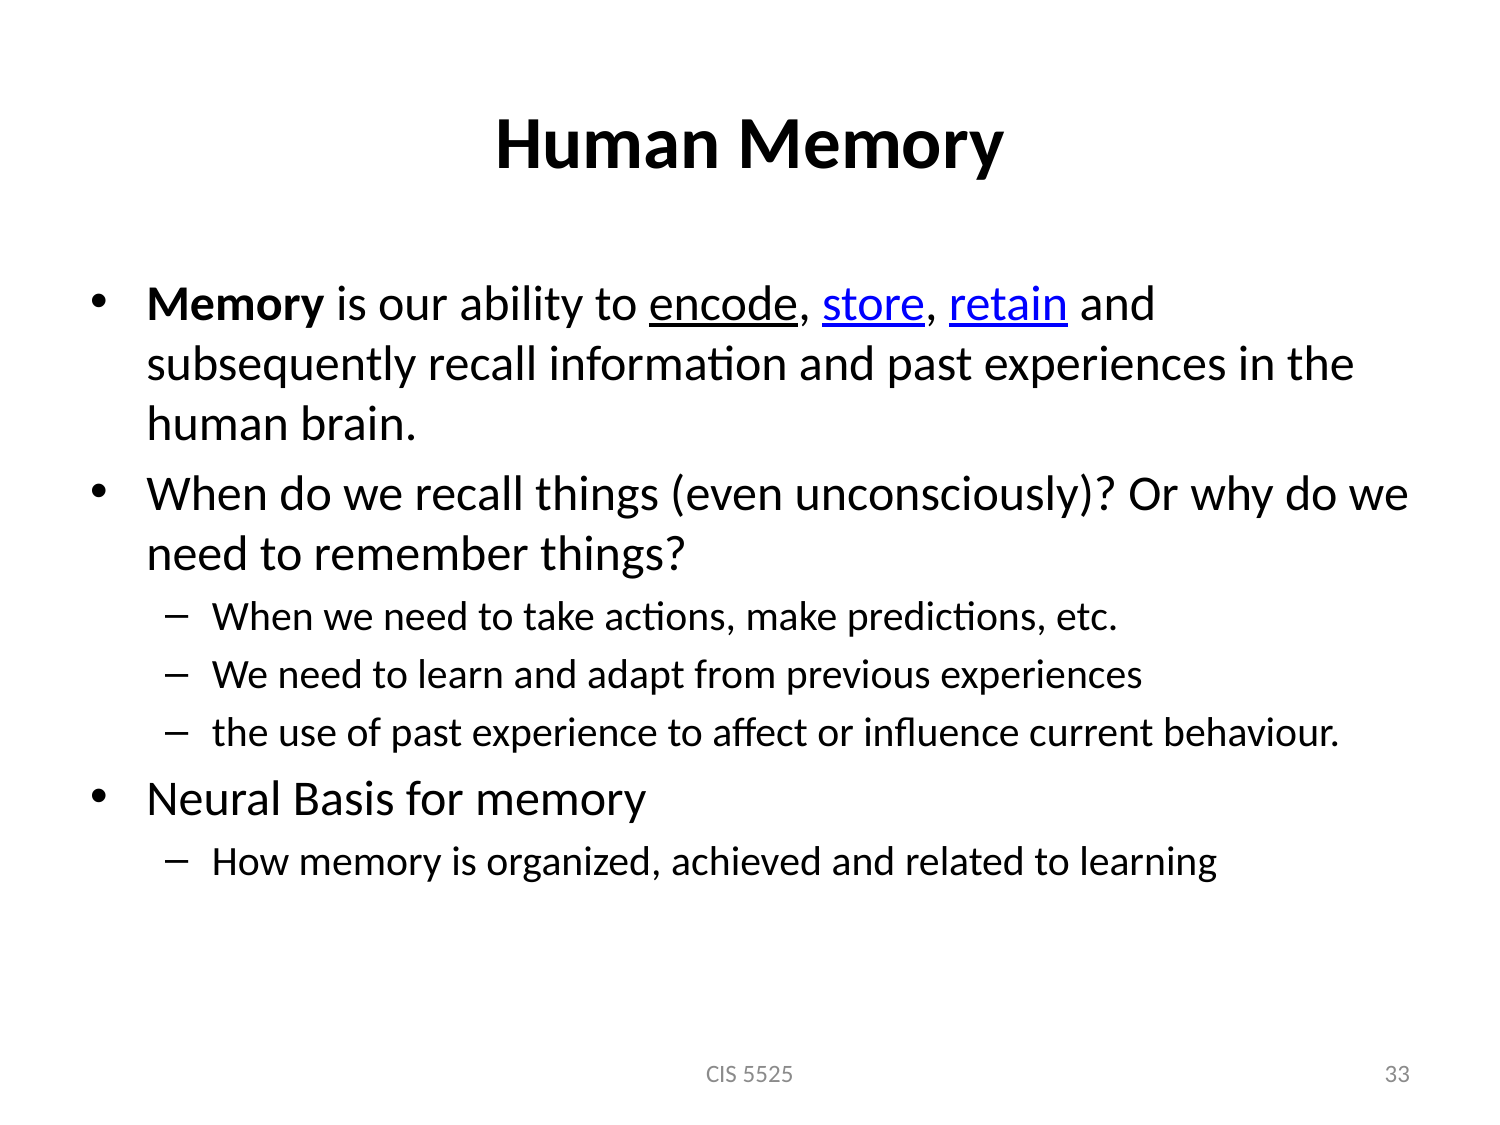

# Human Memory
Memory is our ability to encode, store, retain and subsequently recall information and past experiences in the human brain.
When do we recall things (even unconsciously)? Or why do we need to remember things?
When we need to take actions, make predictions, etc.
We need to learn and adapt from previous experiences
the use of past experience to affect or influence current behaviour.
Neural Basis for memory
How memory is organized, achieved and related to learning
CIS 5525
33